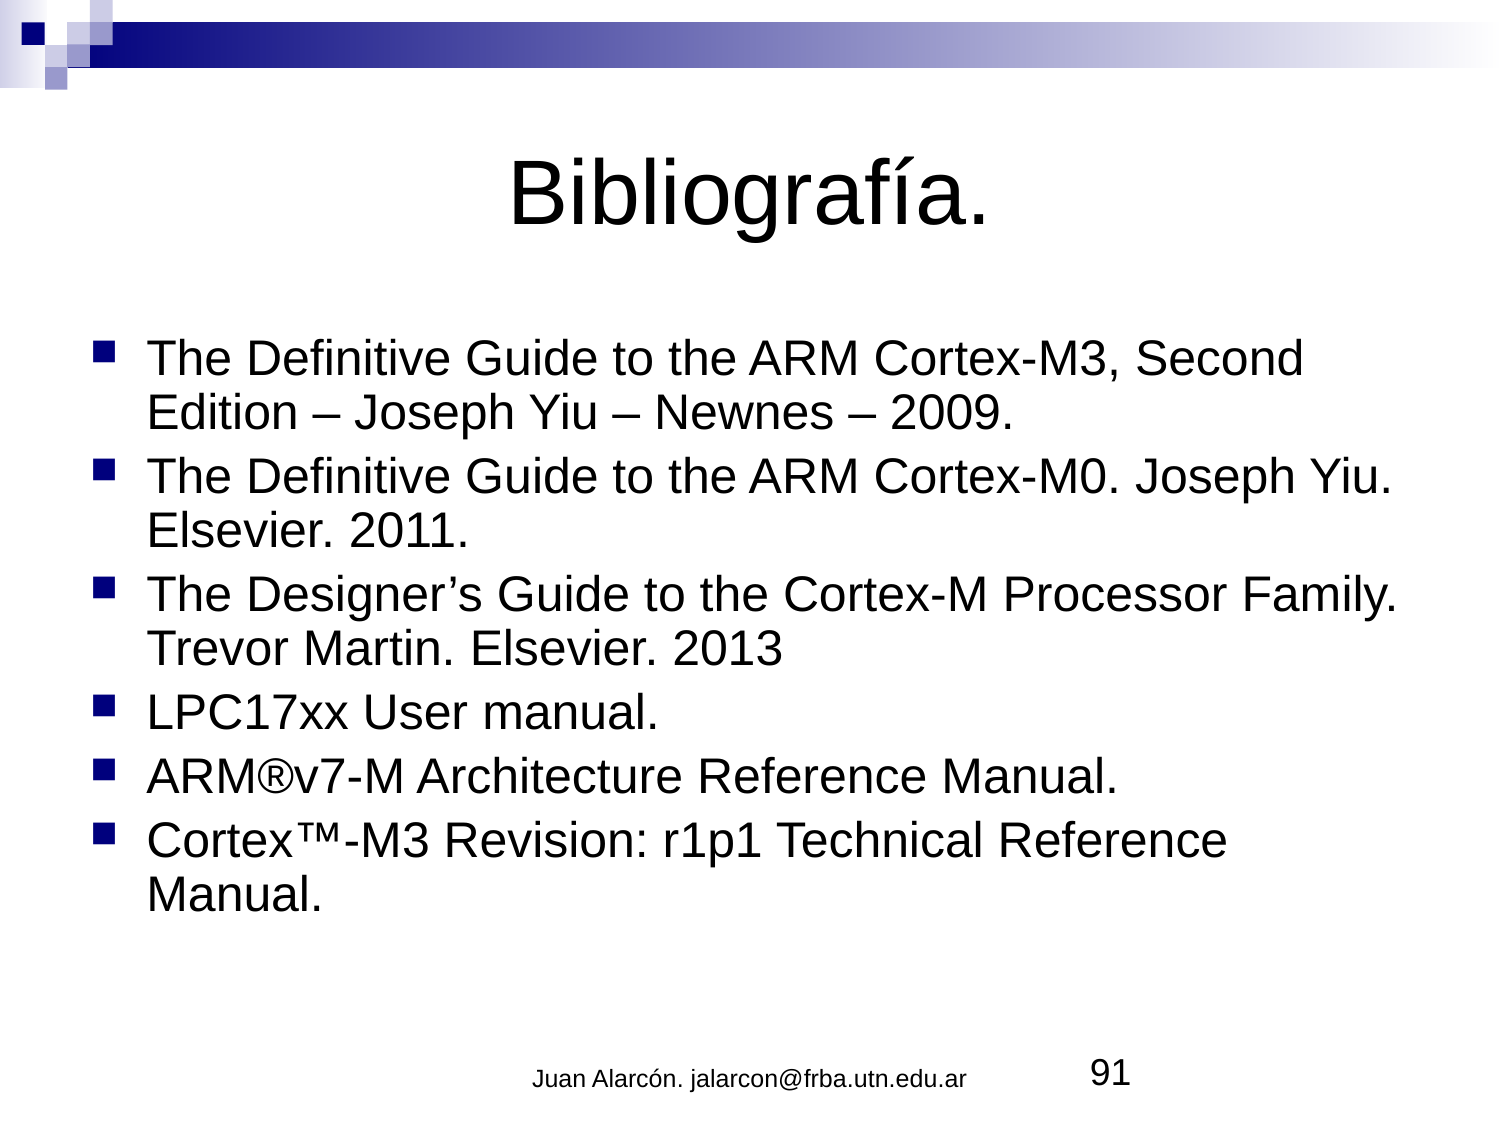

# Bibliografía.
The Definitive Guide to the ARM Cortex-M3, Second Edition – Joseph Yiu – Newnes – 2009.
The Definitive Guide to the ARM Cortex-M0. Joseph Yiu. Elsevier. 2011.
The Designer’s Guide to the Cortex-M Processor Family. Trevor Martin. Elsevier. 2013
LPC17xx User manual.
ARM®v7-M Architecture Reference Manual.
Cortex™-M3 Revision: r1p1 Technical Reference Manual.

Juan Alarcón. jalarcon@frba.utn.edu.ar
91